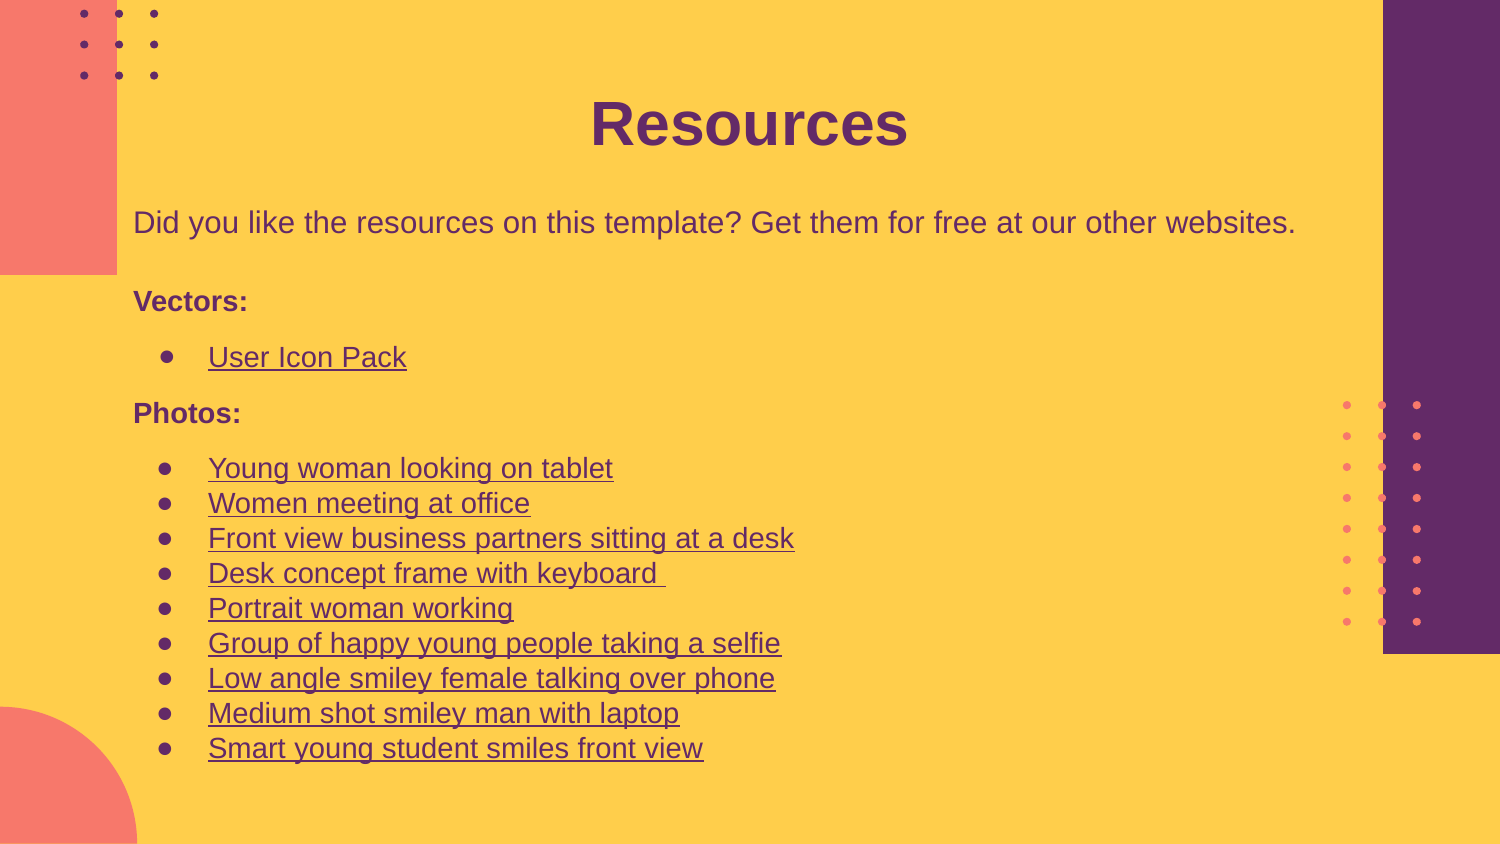

# Resources
Did you like the resources on this template? Get them for free at our other websites.
Vectors:
User Icon Pack
Photos:
Young woman looking on tablet
Women meeting at office
Front view business partners sitting at a desk
Desk concept frame with keyboard
Portrait woman working
Group of happy young people taking a selfie
Low angle smiley female talking over phone
Medium shot smiley man with laptop
Smart young student smiles front view